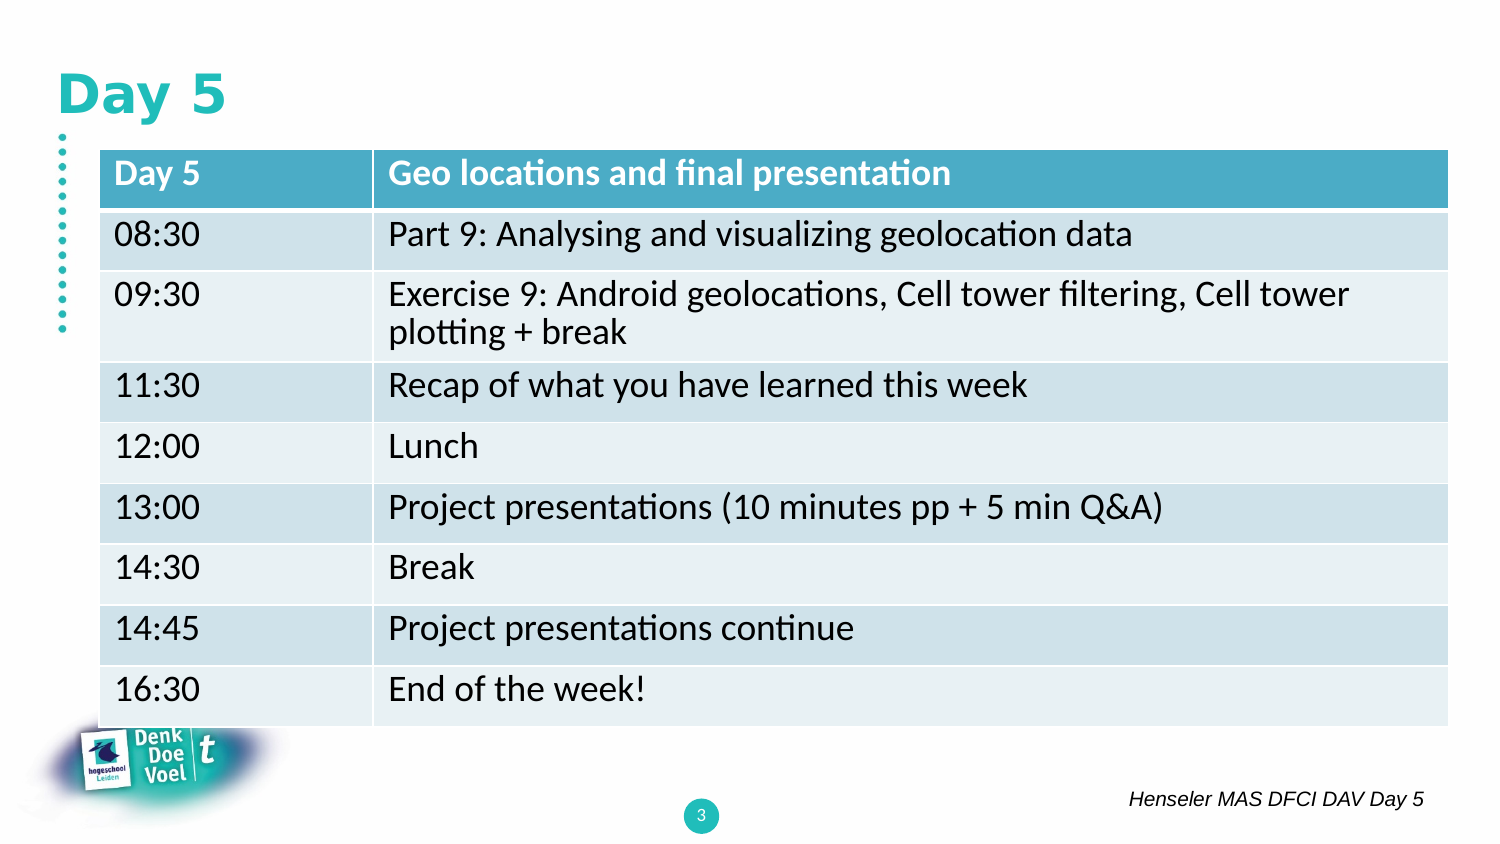

# Day 5
| Day 5 | Geo locations and final presentation |
| --- | --- |
| 08:30 | Part 9: Analysing and visualizing geolocation data |
| 09:30 | Exercise 9: Android geolocations, Cell tower filtering, Cell tower plotting + break |
| 11:30 | Recap of what you have learned this week |
| 12:00 | Lunch |
| 13:00 | Project presentations (10 minutes pp + 5 min Q&A) |
| 14:30 | Break |
| 14:45 | Project presentations continue |
| 16:30 | End of the week! |